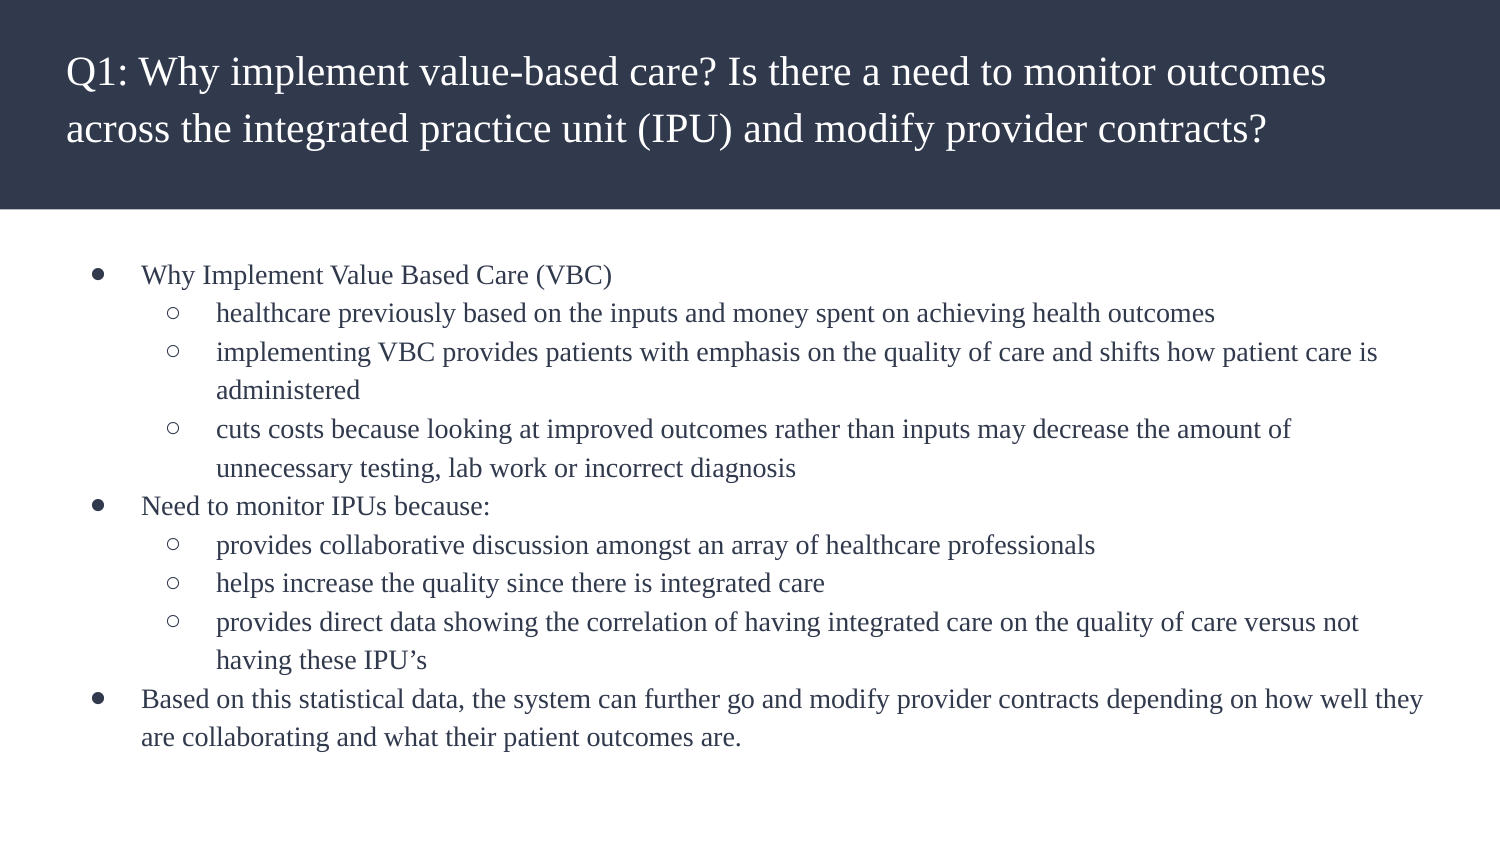

# Q1: Why implement value-based care? Is there a need to monitor outcomes across the integrated practice unit (IPU) and modify provider contracts?

Why Implement Value Based Care (VBC)
healthcare previously based on the inputs and money spent on achieving health outcomes
implementing VBC provides patients with emphasis on the quality of care and shifts how patient care is administered
cuts costs because looking at improved outcomes rather than inputs may decrease the amount of unnecessary testing, lab work or incorrect diagnosis
Need to monitor IPUs because:
provides collaborative discussion amongst an array of healthcare professionals
helps increase the quality since there is integrated care
provides direct data showing the correlation of having integrated care on the quality of care versus not having these IPU’s
Based on this statistical data, the system can further go and modify provider contracts depending on how well they are collaborating and what their patient outcomes are.